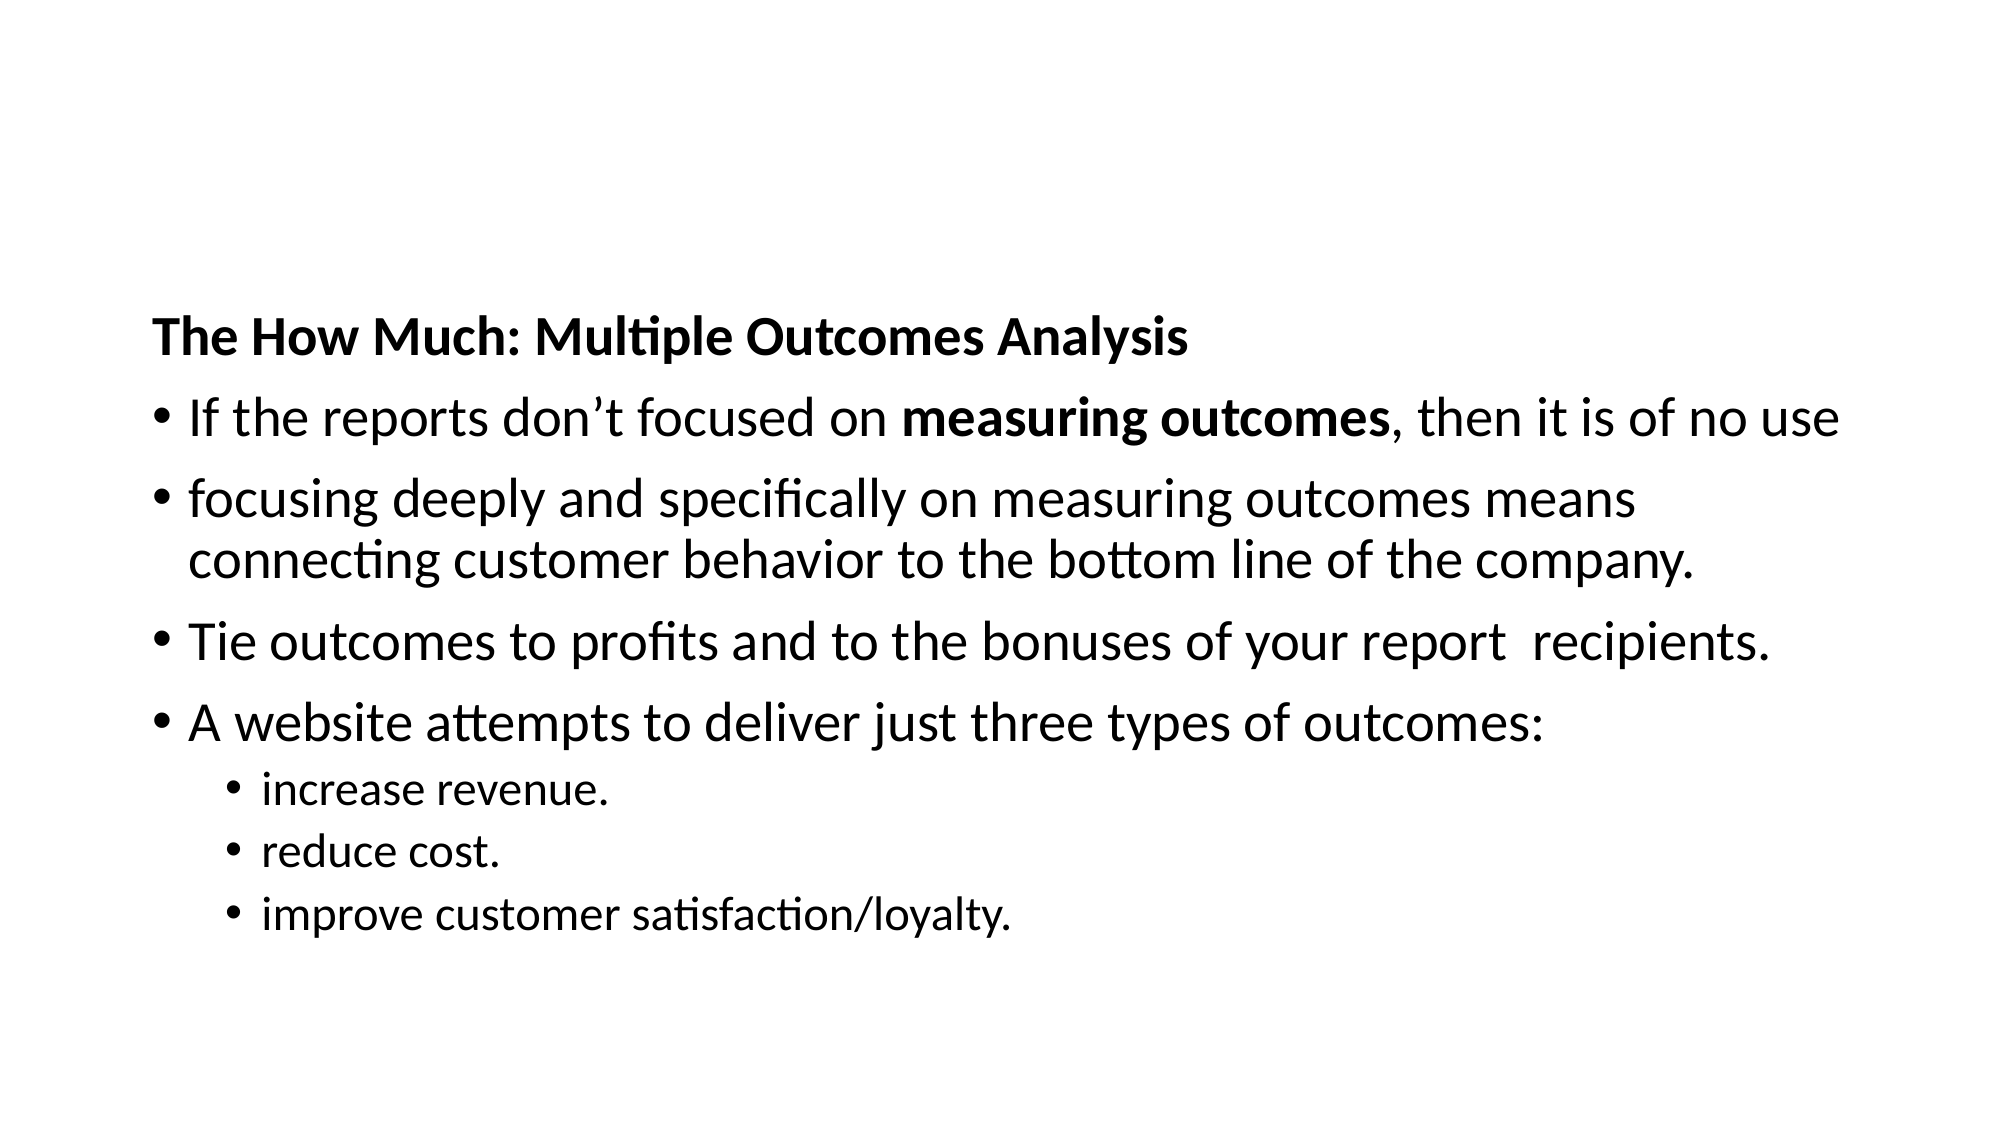

#
The How Much: Multiple Outcomes Analysis
If the reports don’t focused on measuring outcomes, then it is of no use
focusing deeply and specifically on measuring outcomes means connecting customer behavior to the bottom line of the company.
Tie outcomes to profits and to the bonuses of your report  recipients.
A website attempts to deliver just three types of outcomes:
increase revenue.
reduce cost.
improve customer satisfaction/loyalty.